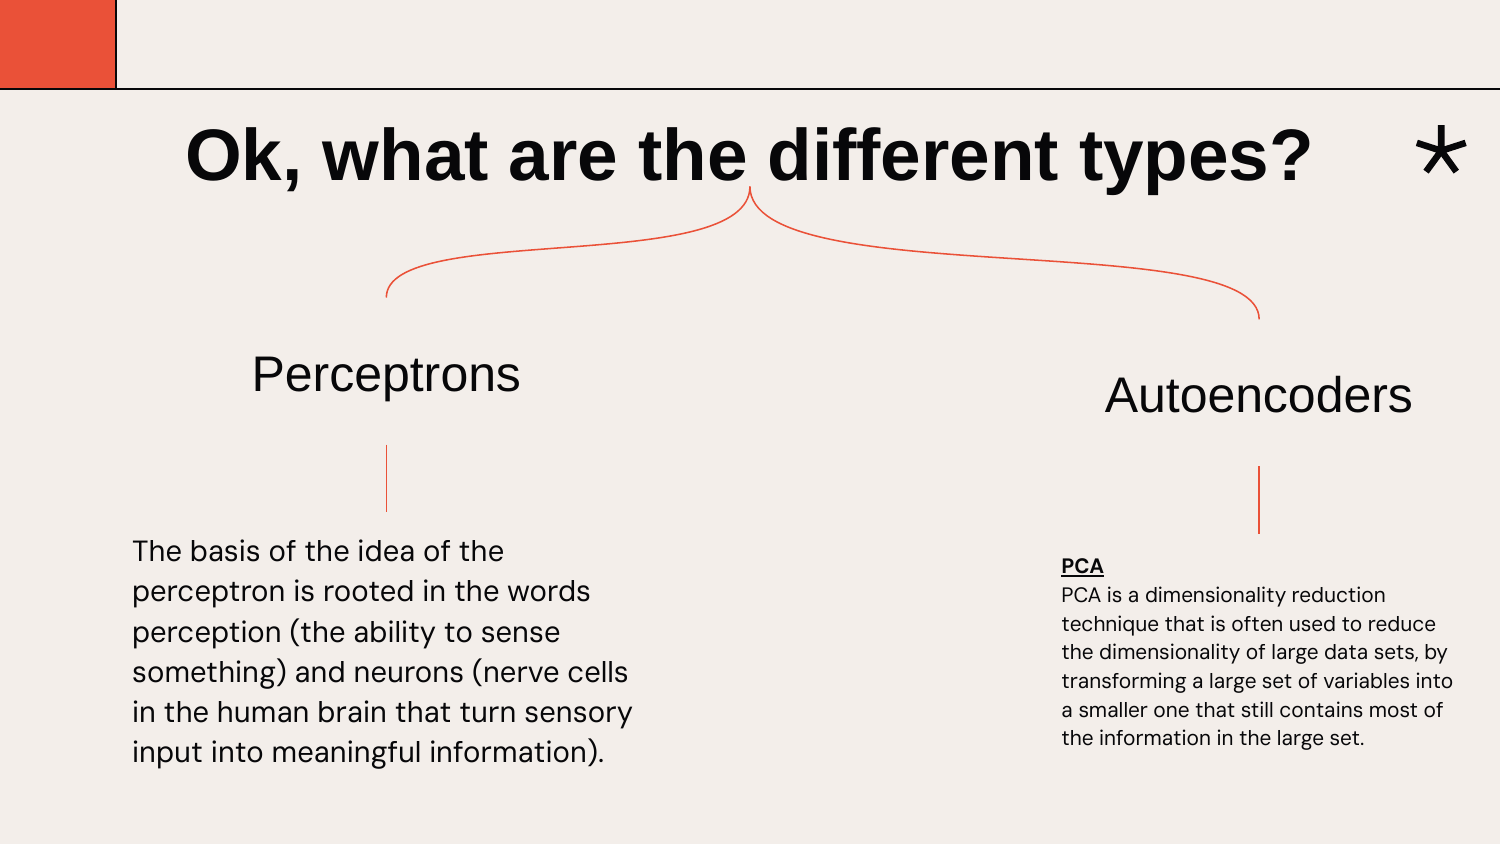

Ok, what are the different types?
Perceptrons
Autoencoders
The basis of the idea of the perceptron is rooted in the words perception (the ability to sense something) and neurons (nerve cells in the human brain that turn sensory input into meaningful information).
PCA
PCA is a dimensionality reduction technique that is often used to reduce the dimensionality of large data sets, by transforming a large set of variables into a smaller one that still contains most of the information in the large set.